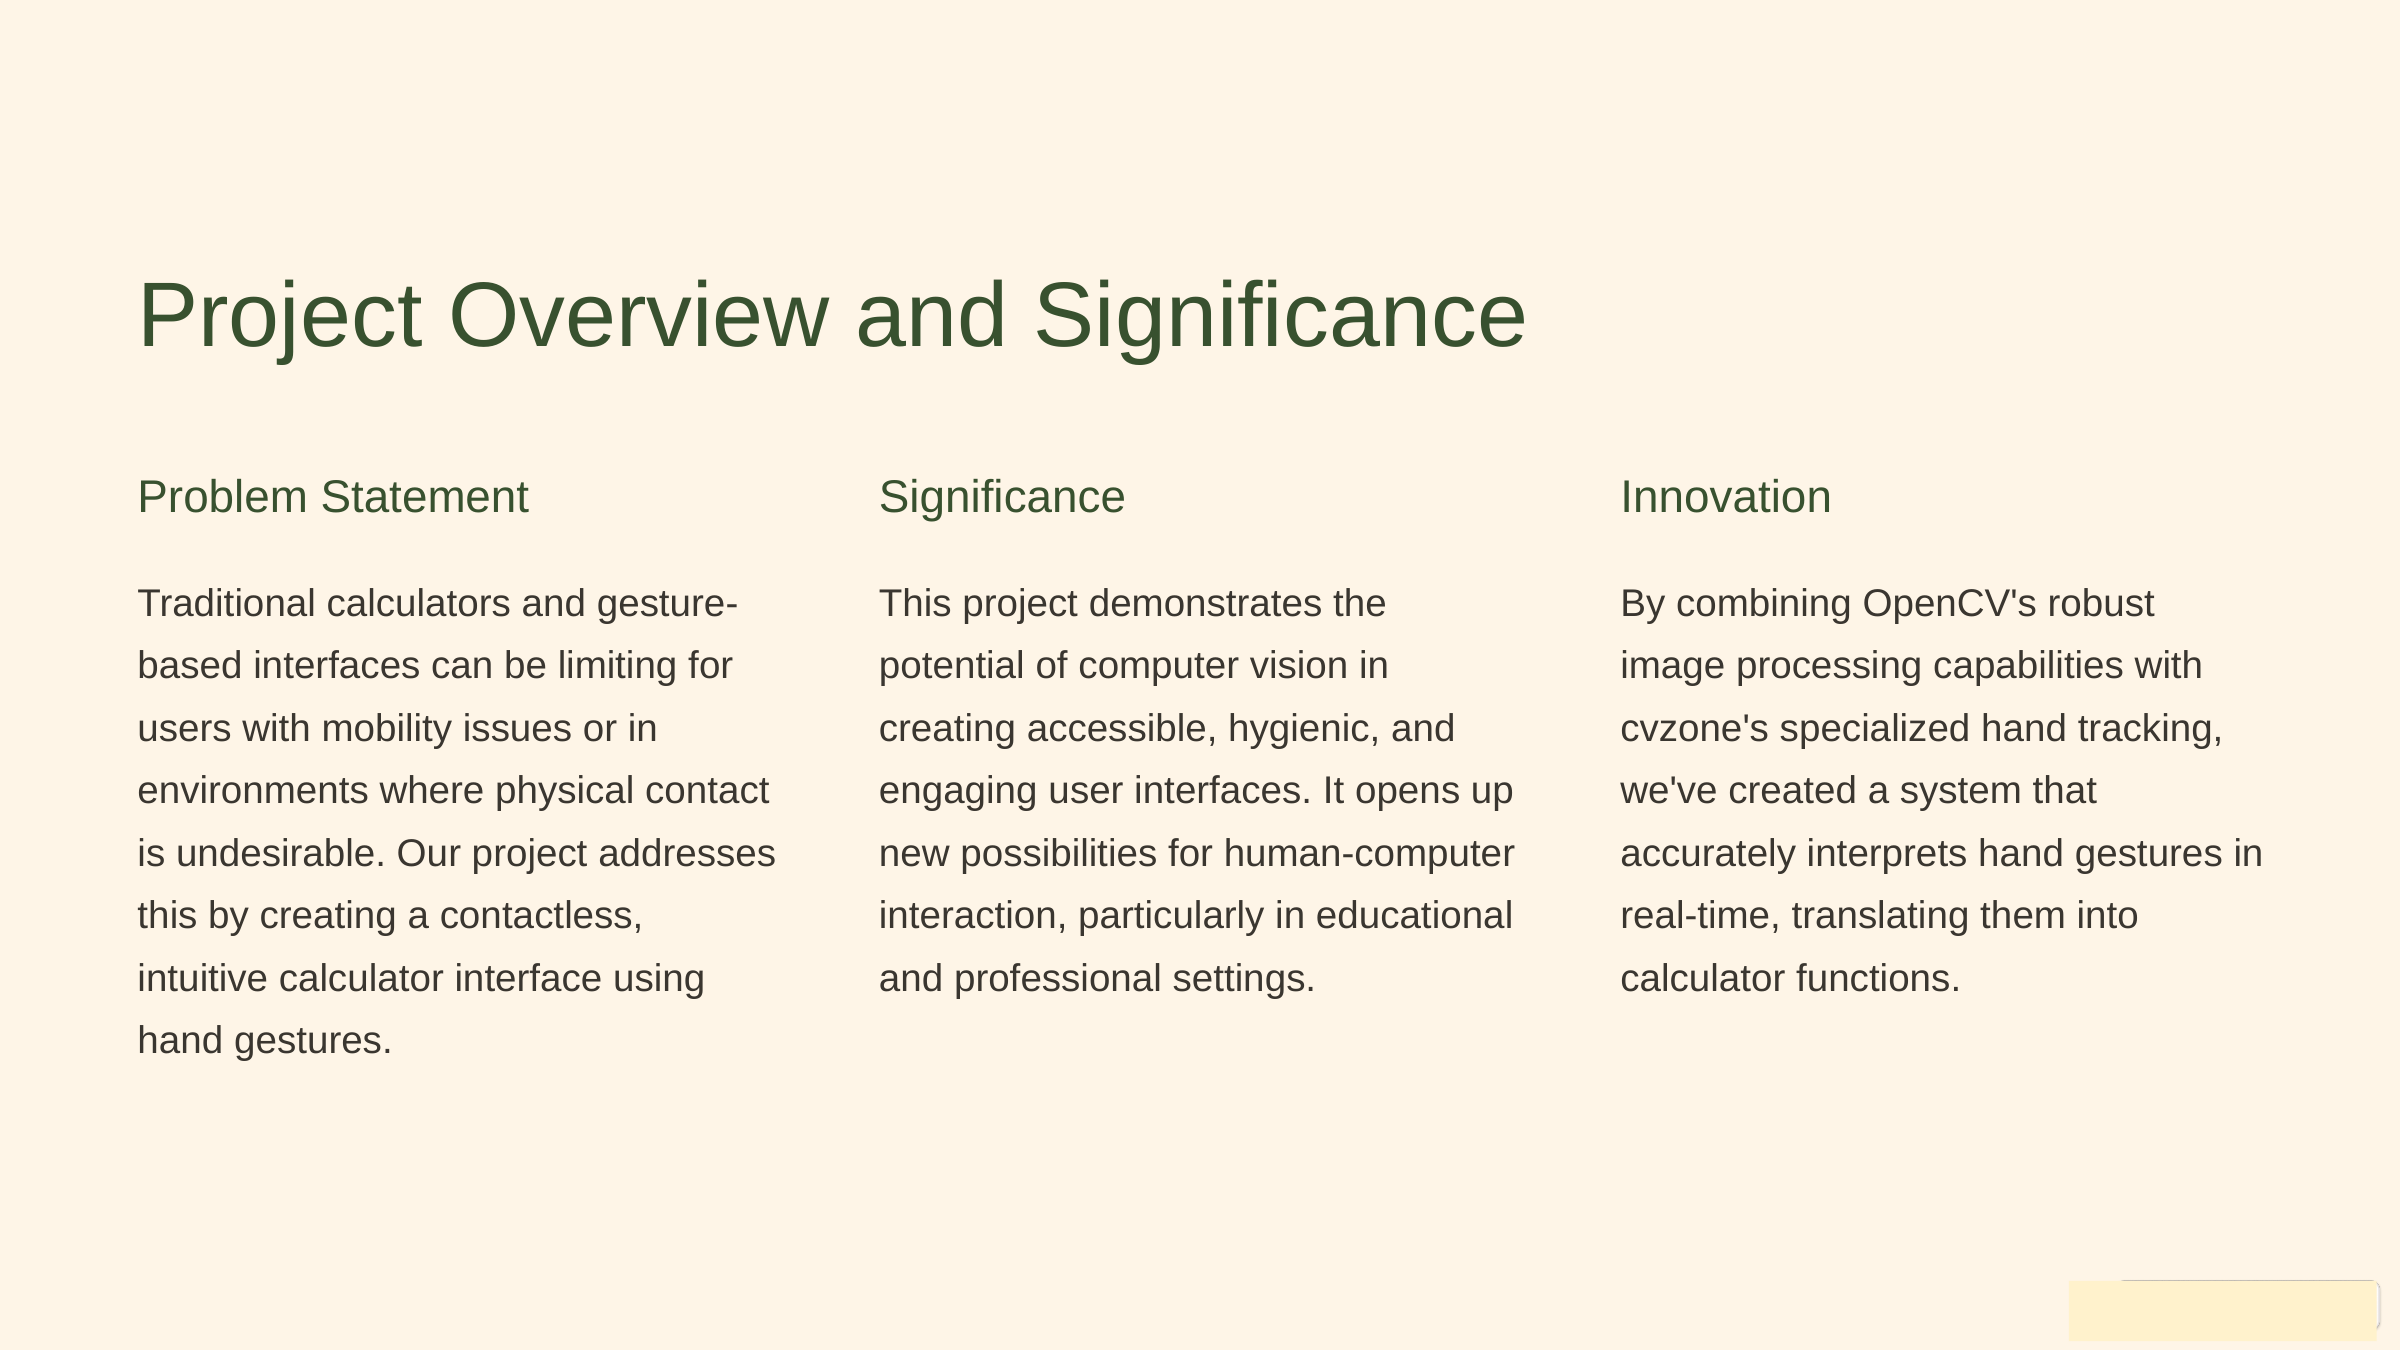

Project Overview and Significance
Problem Statement
Significance
Innovation
Traditional calculators and gesture-based interfaces can be limiting for users with mobility issues or in environments where physical contact is undesirable. Our project addresses this by creating a contactless, intuitive calculator interface using hand gestures.
This project demonstrates the potential of computer vision in creating accessible, hygienic, and engaging user interfaces. It opens up new possibilities for human-computer interaction, particularly in educational and professional settings.
By combining OpenCV's robust image processing capabilities with cvzone's specialized hand tracking, we've created a system that accurately interprets hand gestures in real-time, translating them into calculator functions.